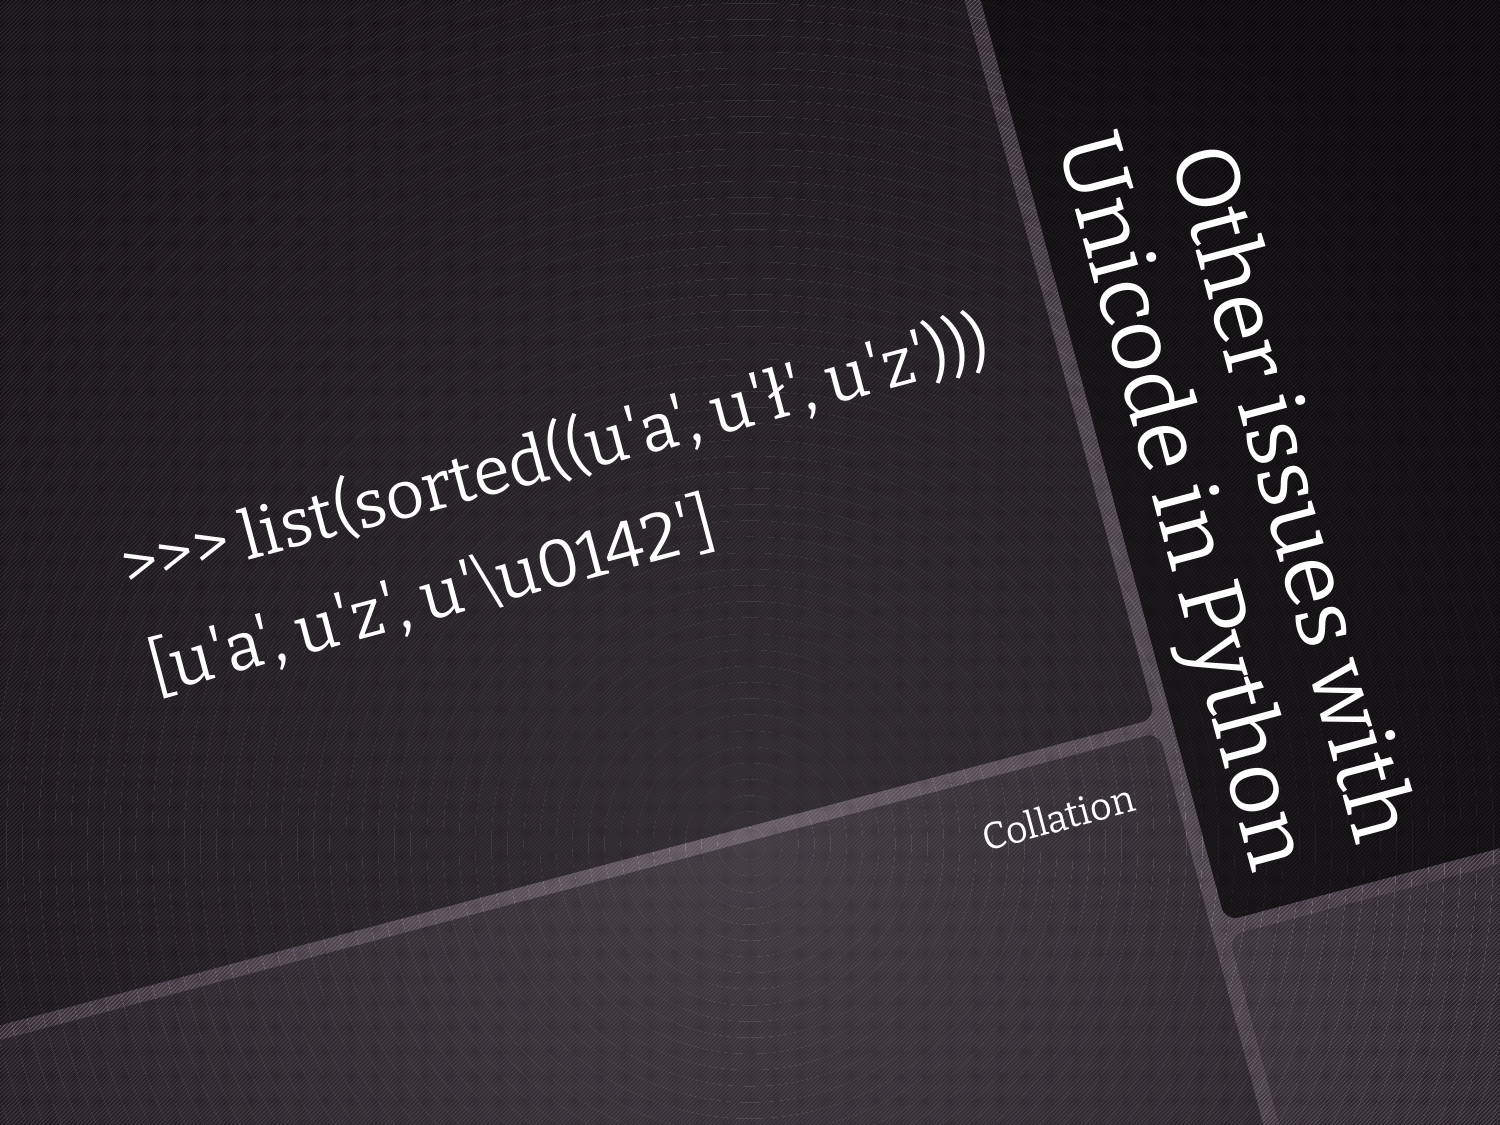

>>> list(sorted((u'a', u'ł', u'z')))
[u'a', u'z', u'\u0142']
# Other issues with Unicode in Python
Collation